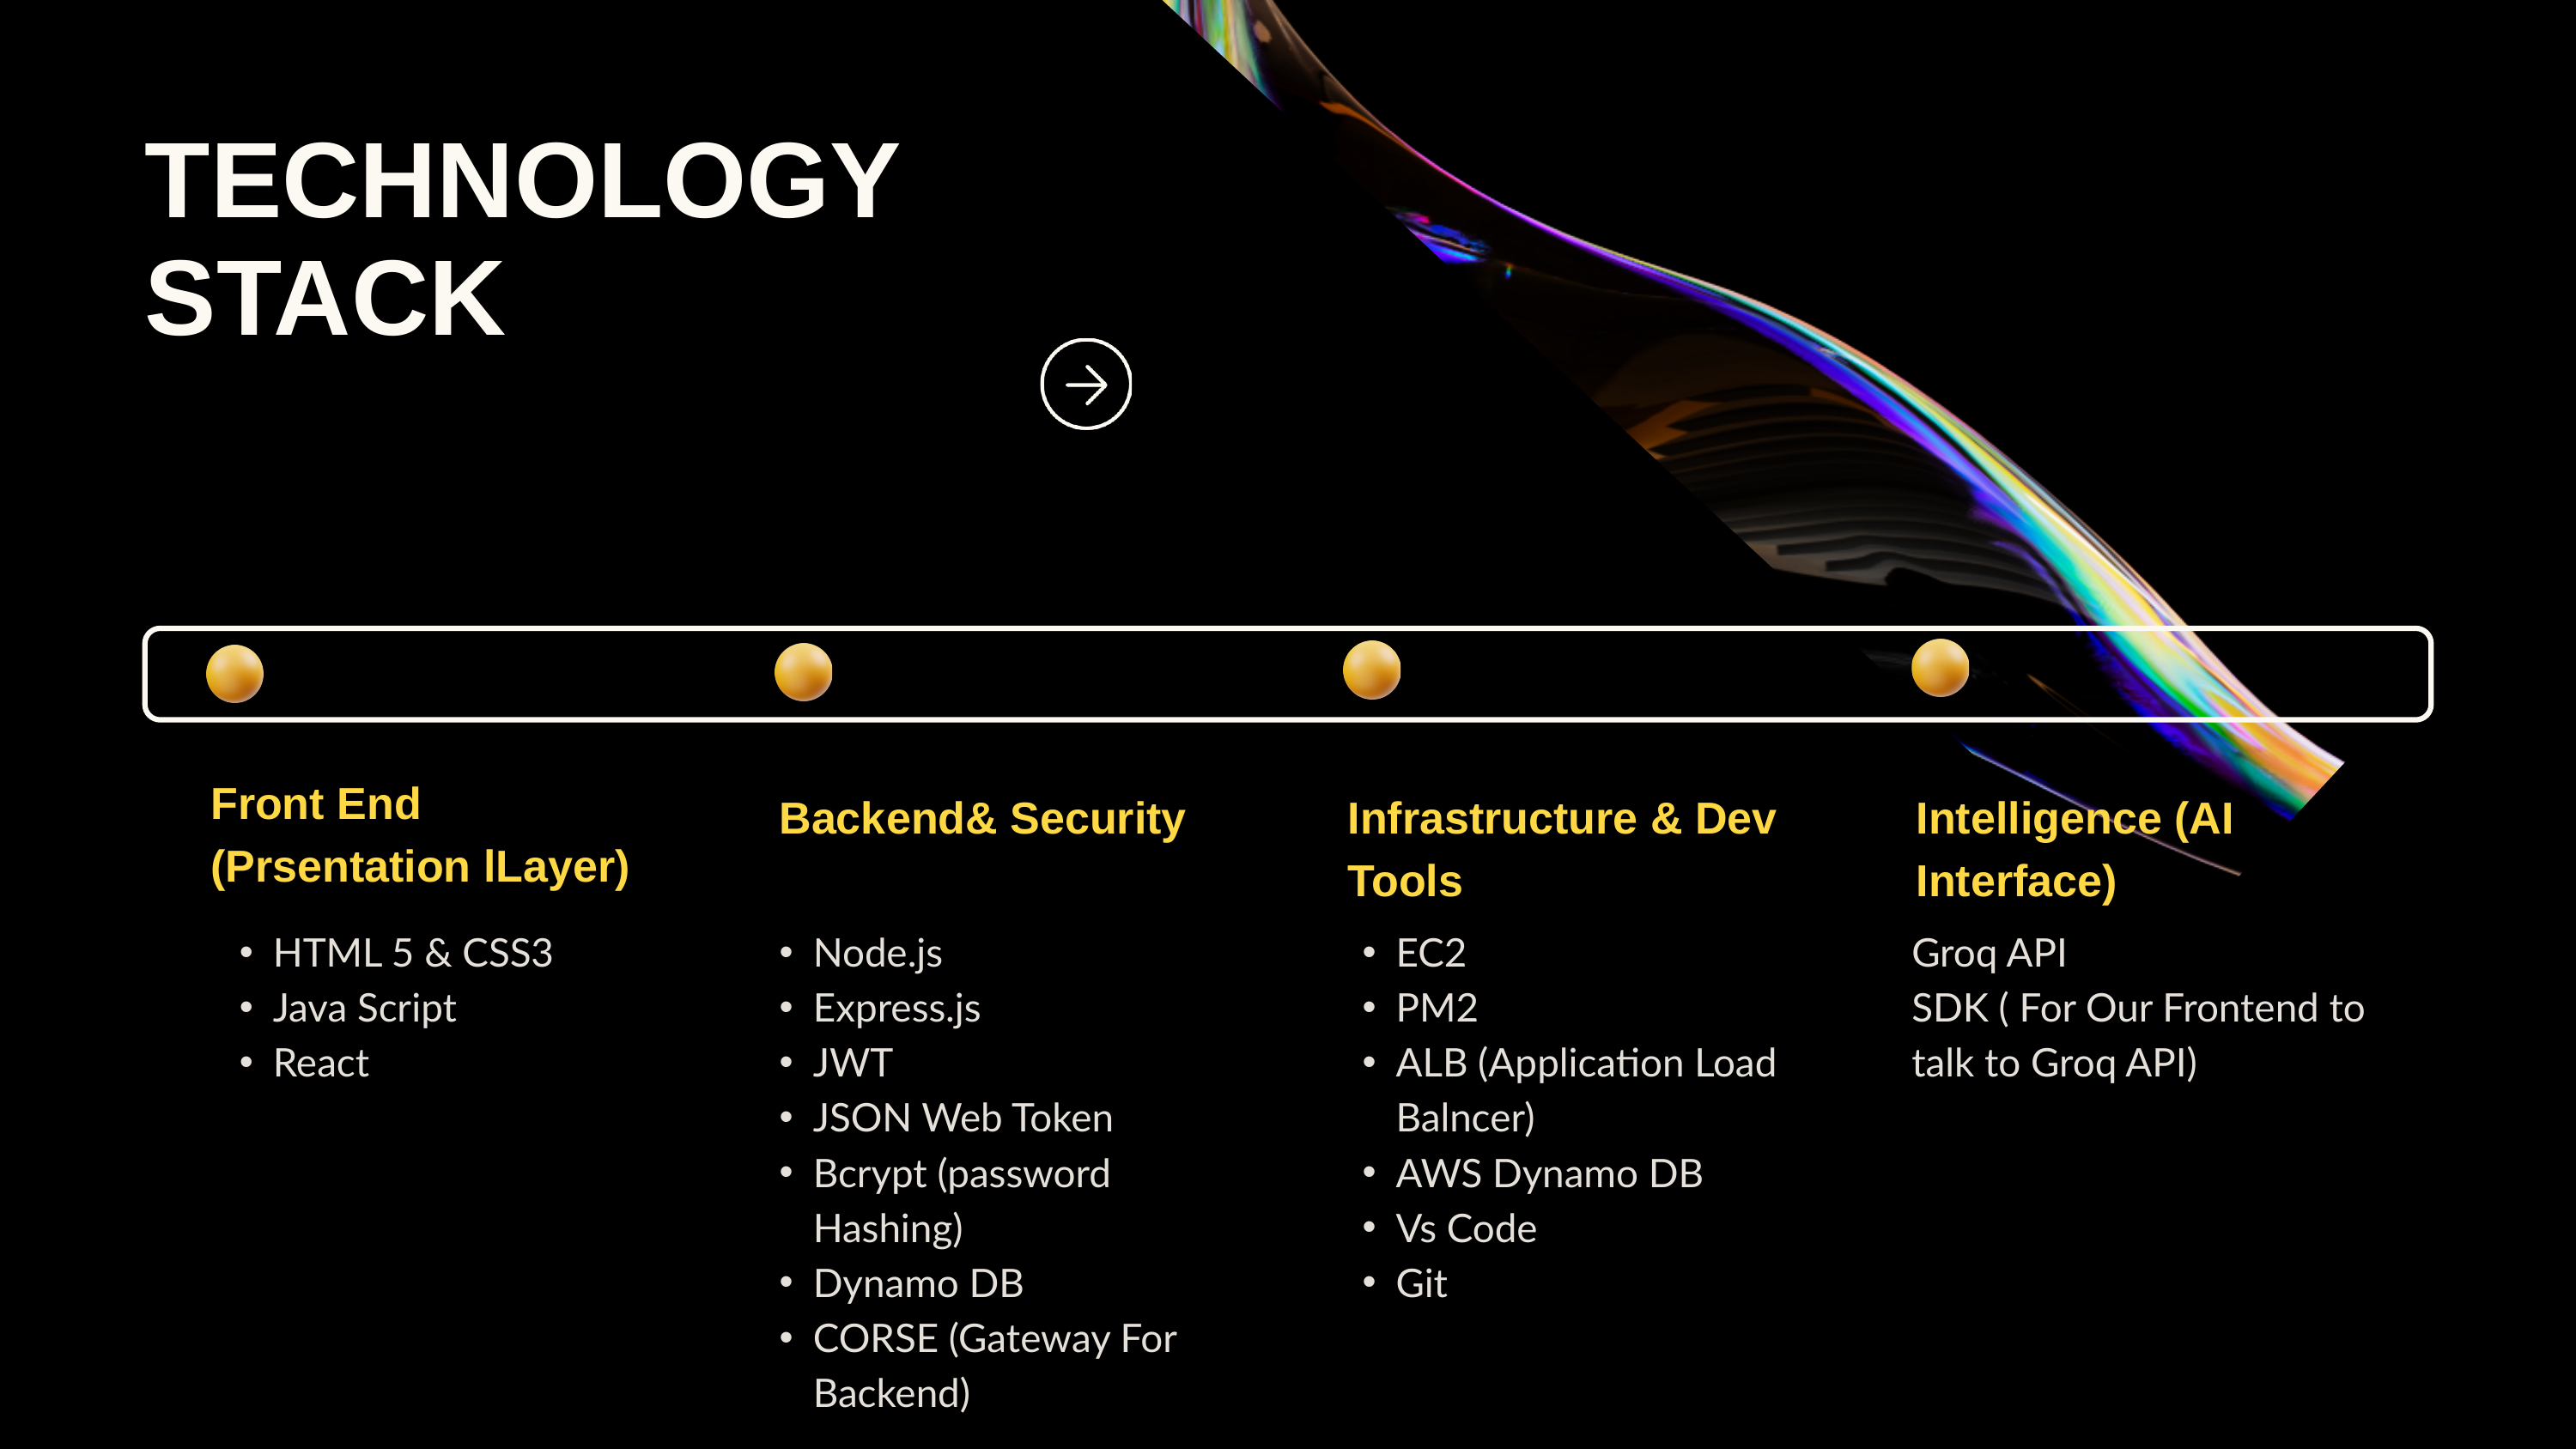

TECHNOLOGY STACK

Front End (Prsentation lLayer)
Backend& Security
Infrastructure & Dev Tools
Intelligence (AI Interface)
HTML 5 & CSS3
Java Script
React
Node.js
Express.js
JWT
JSON Web Token
Bcrypt (password Hashing)
Dynamo DB
CORSE (Gateway For Backend)
EC2
PM2
ALB (Application Load Balncer)
AWS Dynamo DB
Vs Code
Git

Groq API
SDK ( For Our Frontend to talk to Groq API)